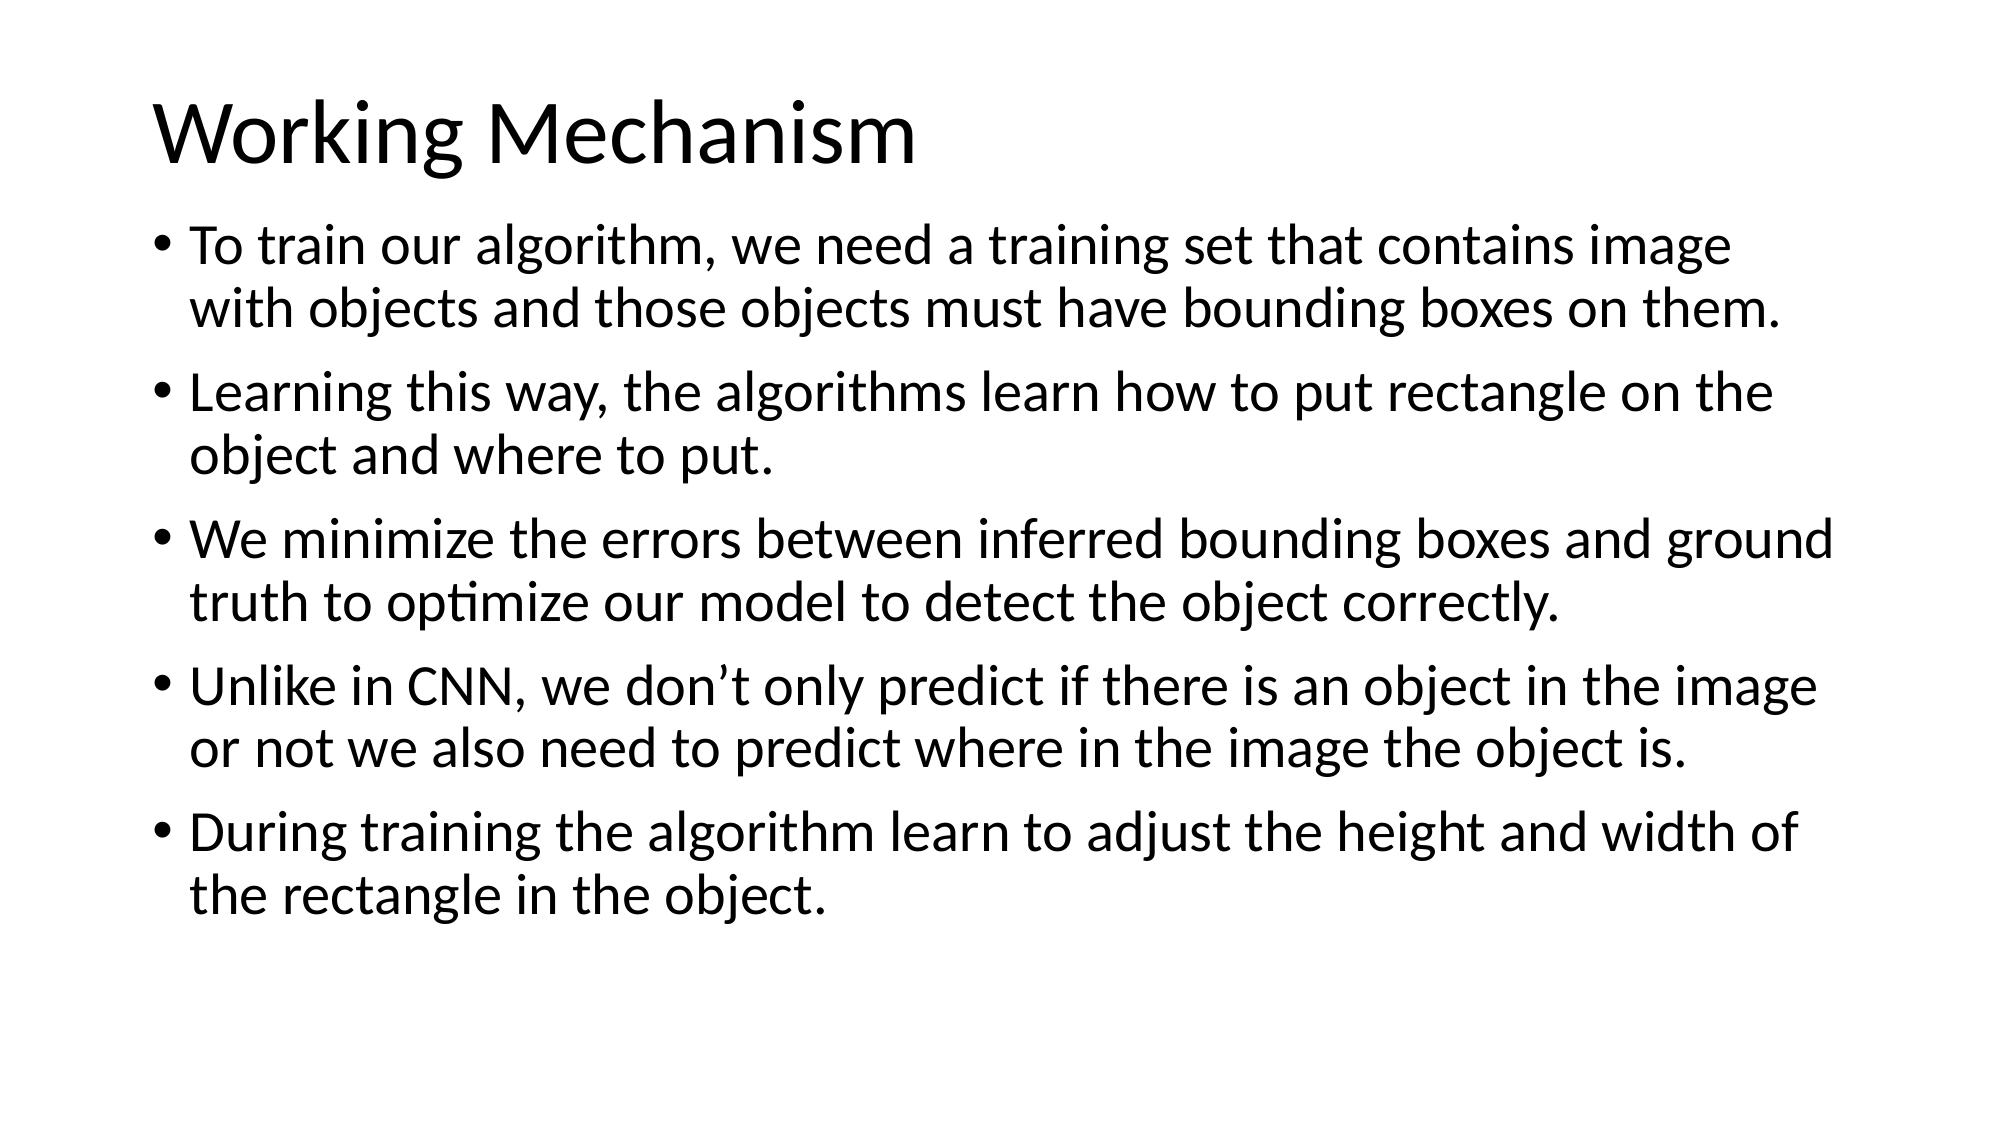

# Working Mechanism
To train our algorithm, we need a training set that contains image with objects and those objects must have bounding boxes on them.
Learning this way, the algorithms learn how to put rectangle on the object and where to put.
We minimize the errors between inferred bounding boxes and ground truth to optimize our model to detect the object correctly.
Unlike in CNN, we don’t only predict if there is an object in the image or not we also need to predict where in the image the object is.
During training the algorithm learn to adjust the height and width of the rectangle in the object.